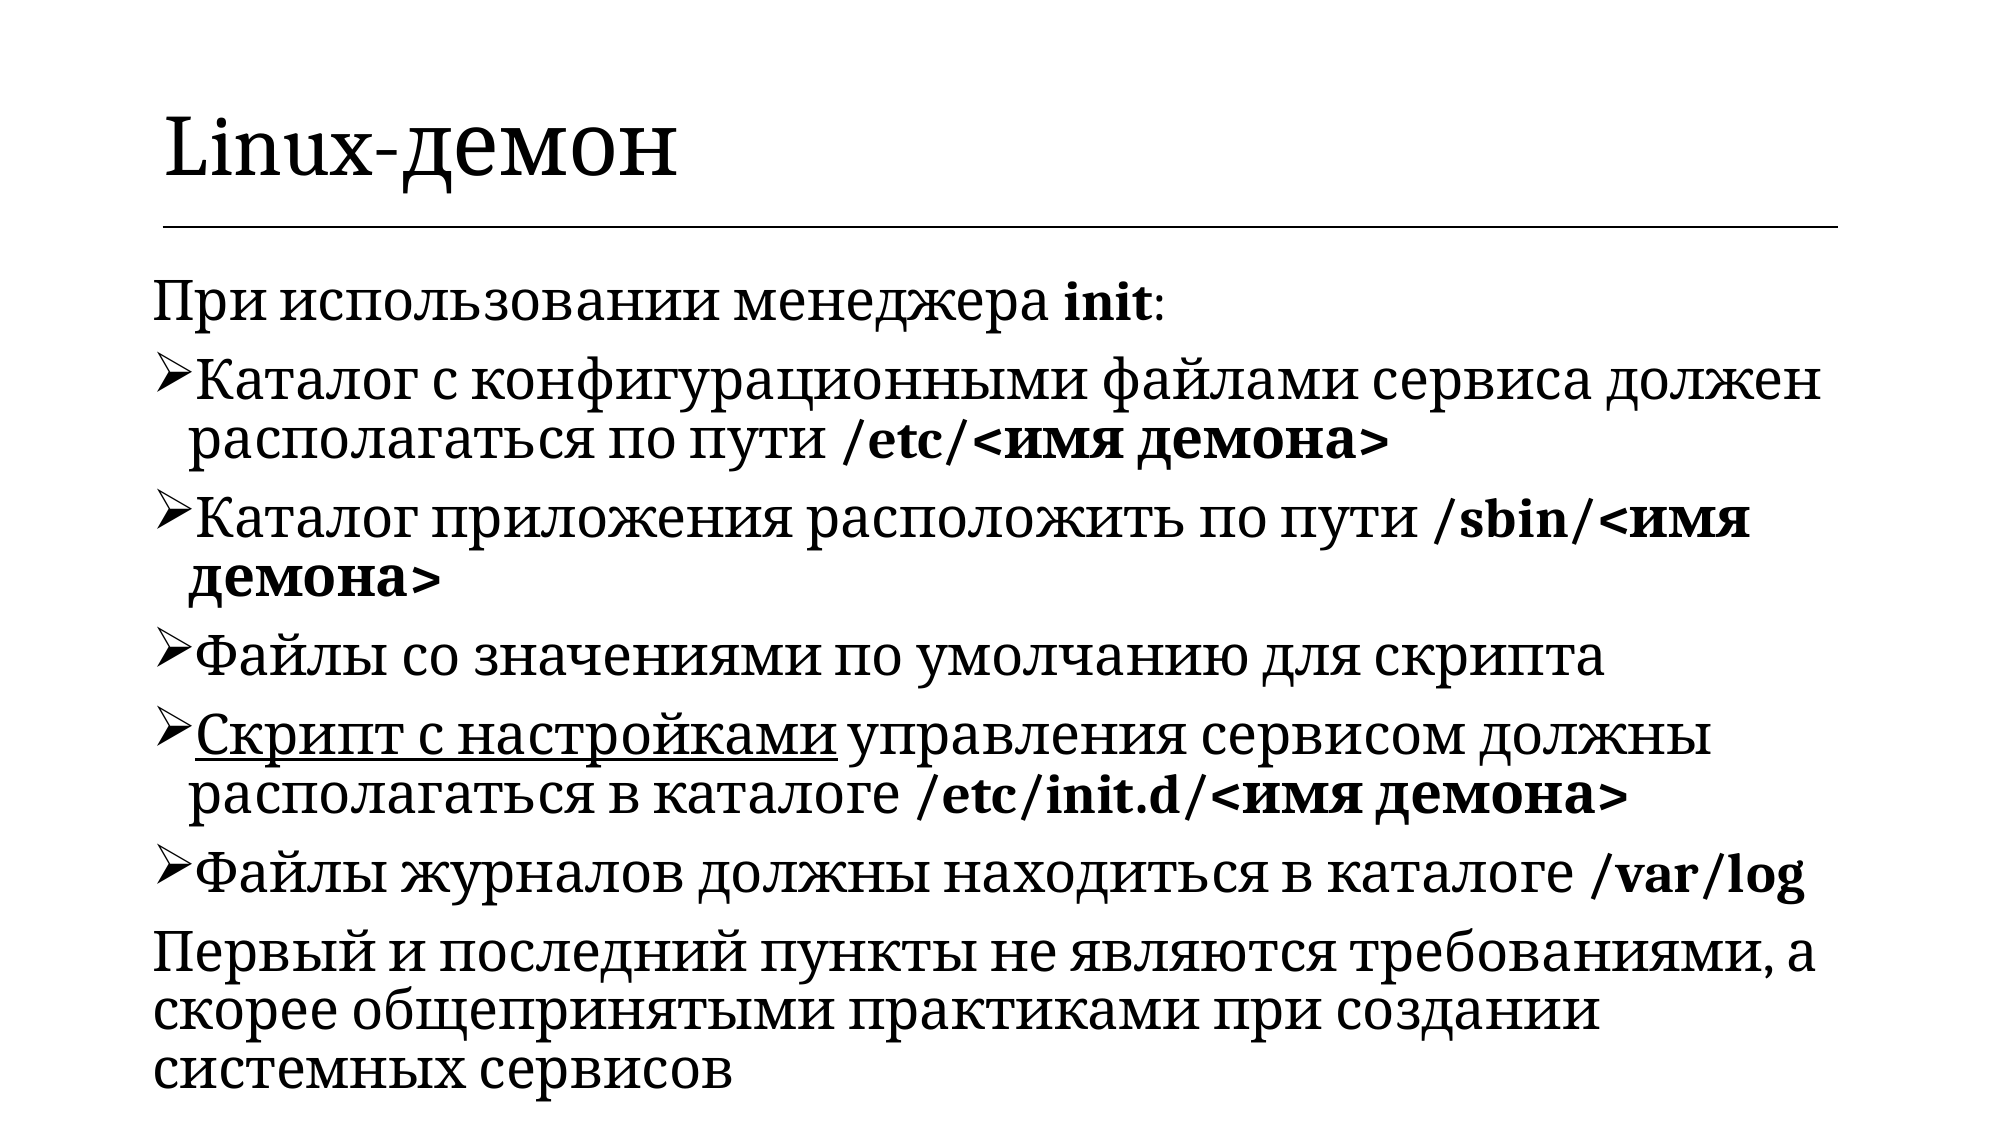

| Linux-демон |
| --- |
При использовании менеджера init:
Каталог с конфигурационными файлами сервиса должен располагаться по пути /etc/<имя демона>
Каталог приложения расположить по пути /sbin/<имя демона>
Файлы со значениями по умолчанию для скрипта
Скрипт с настройками управления сервисом должны располагаться в каталоге /etc/init.d/<имя демона>
Файлы журналов должны находиться в каталоге /var/log
Первый и последний пункты не являются требованиями, а скорее общепринятыми практиками при создании системных сервисов